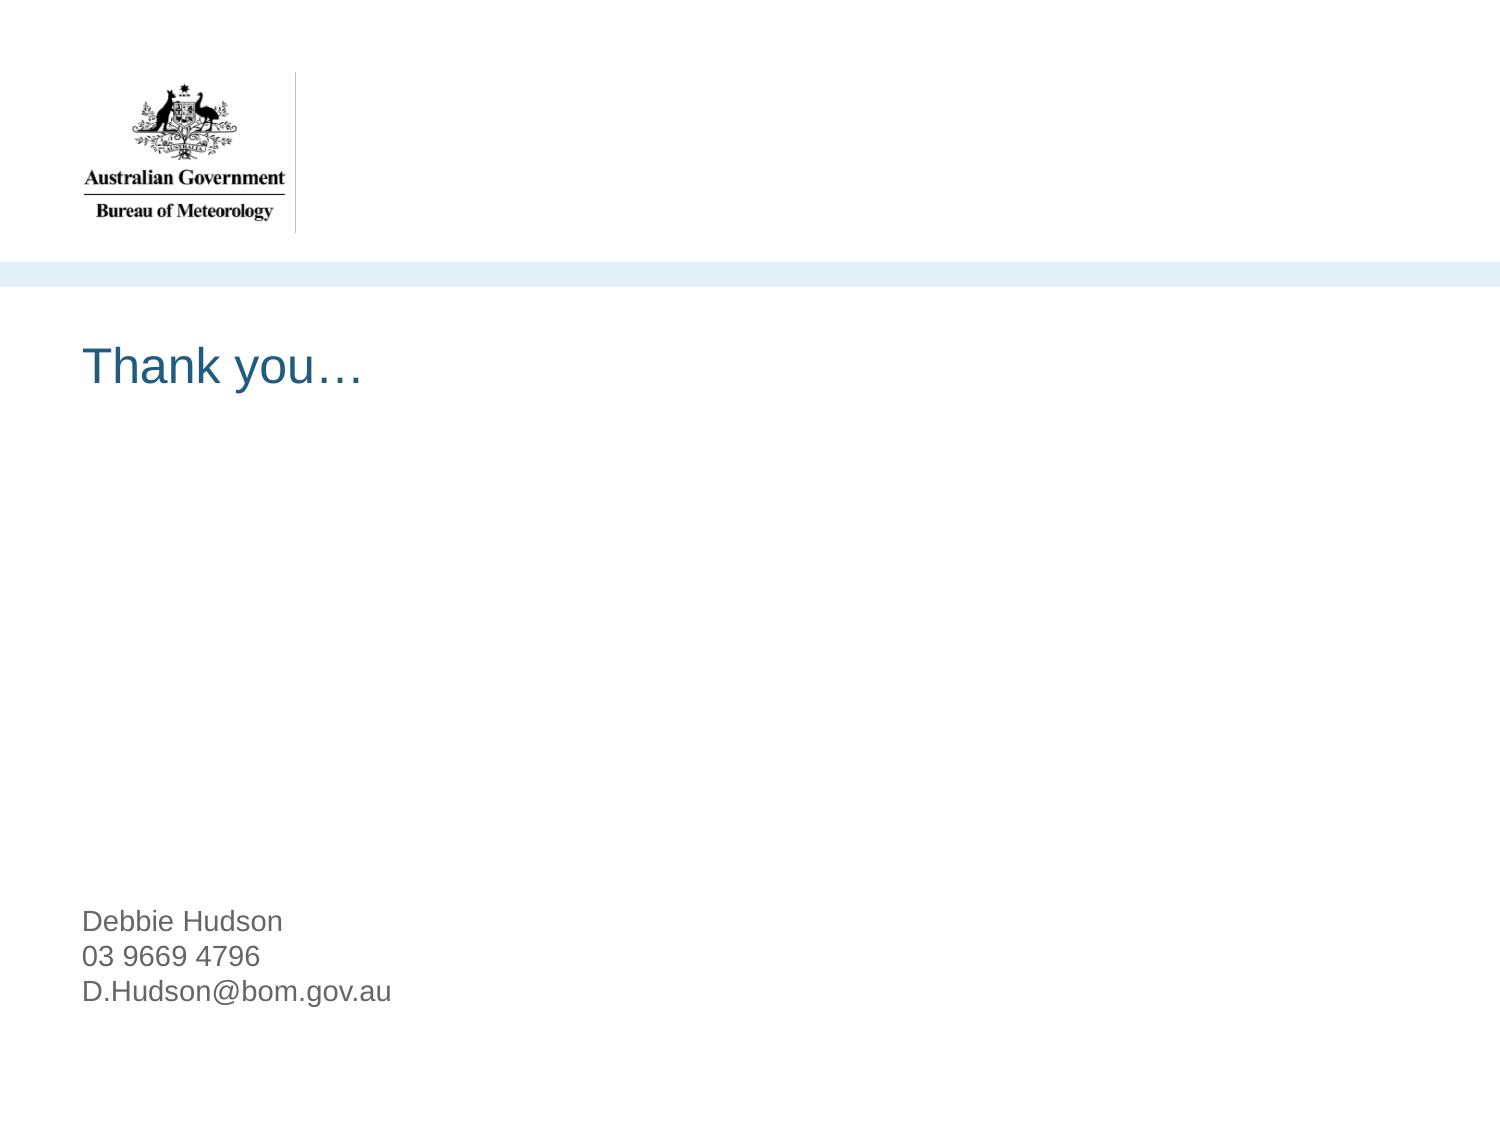

Thank you…
Debbie Hudson
03 9669 4796
D.Hudson@bom.gov.au